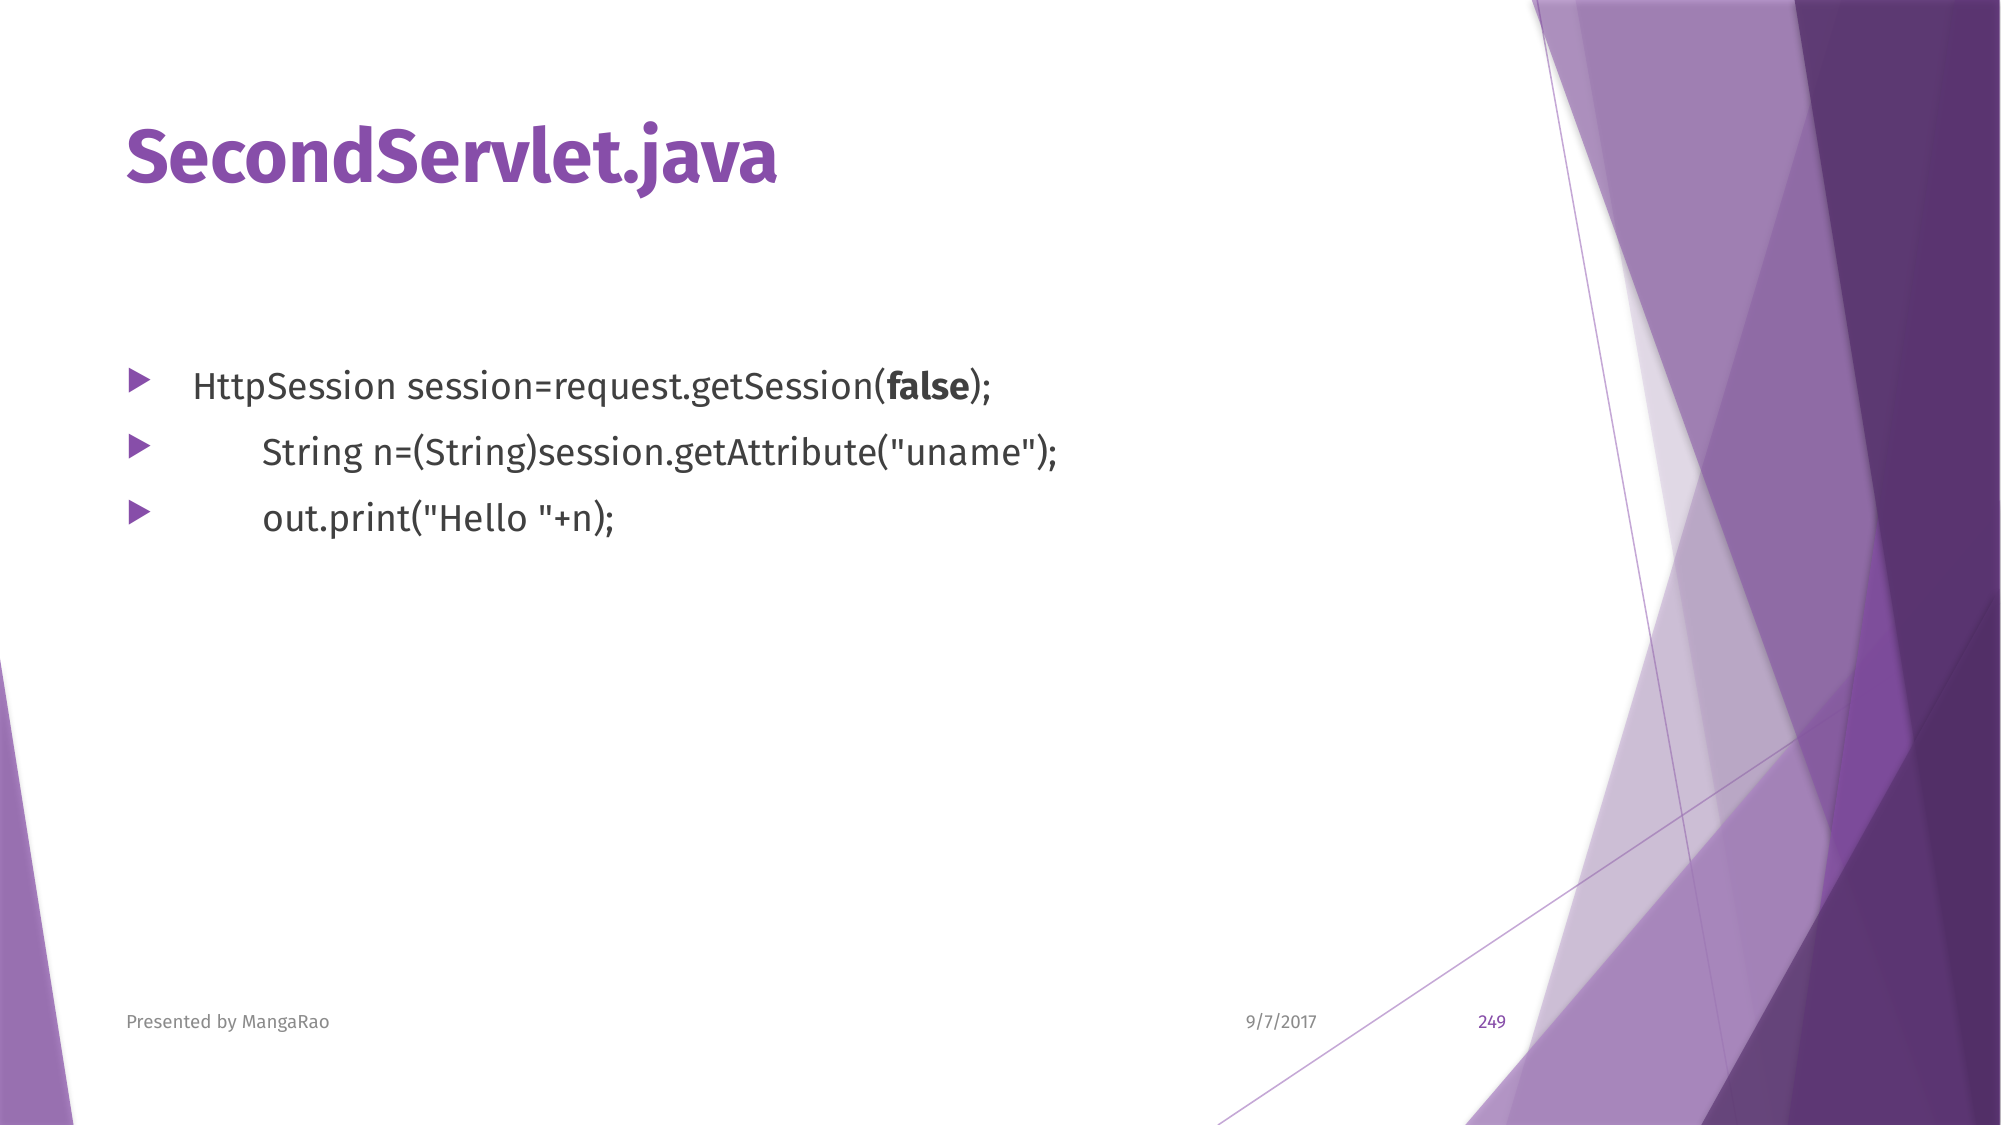

# SecondServlet.java
 HttpSession session=request.getSession(false);
        String n=(String)session.getAttribute("uname");
        out.print("Hello "+n);

Presented by MangaRao
9/7/2017
249